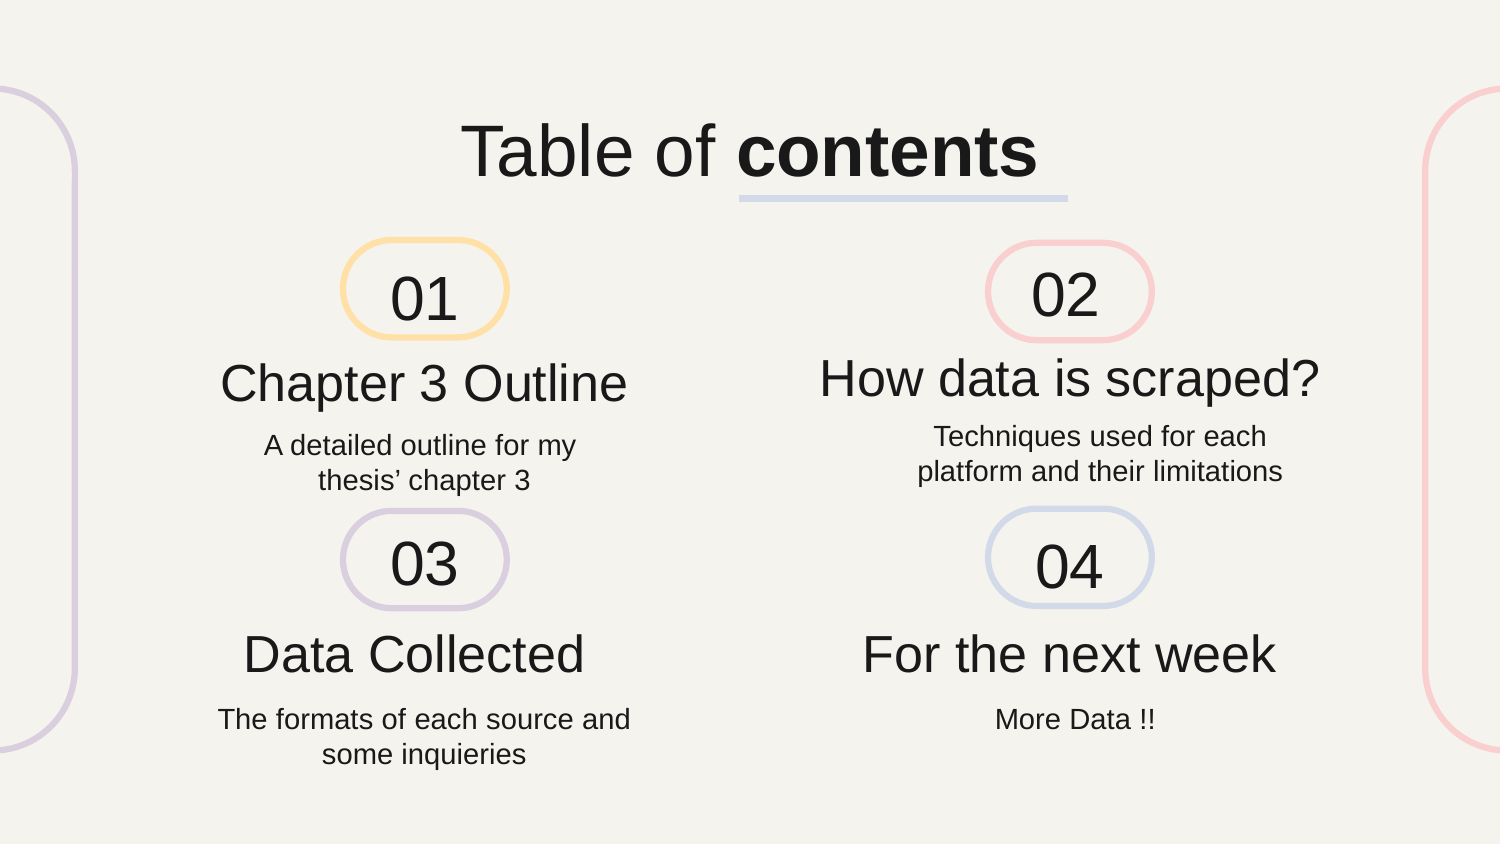

Table of contents
02

01
How data is scraped?
# Chapter 3 Outline
Techniques used for each platform and their limitations
A detailed outline for my
thesis’ chapter 3
03

04
Data Collected
For the next week
The formats of each source and some inquieries
More Data !!